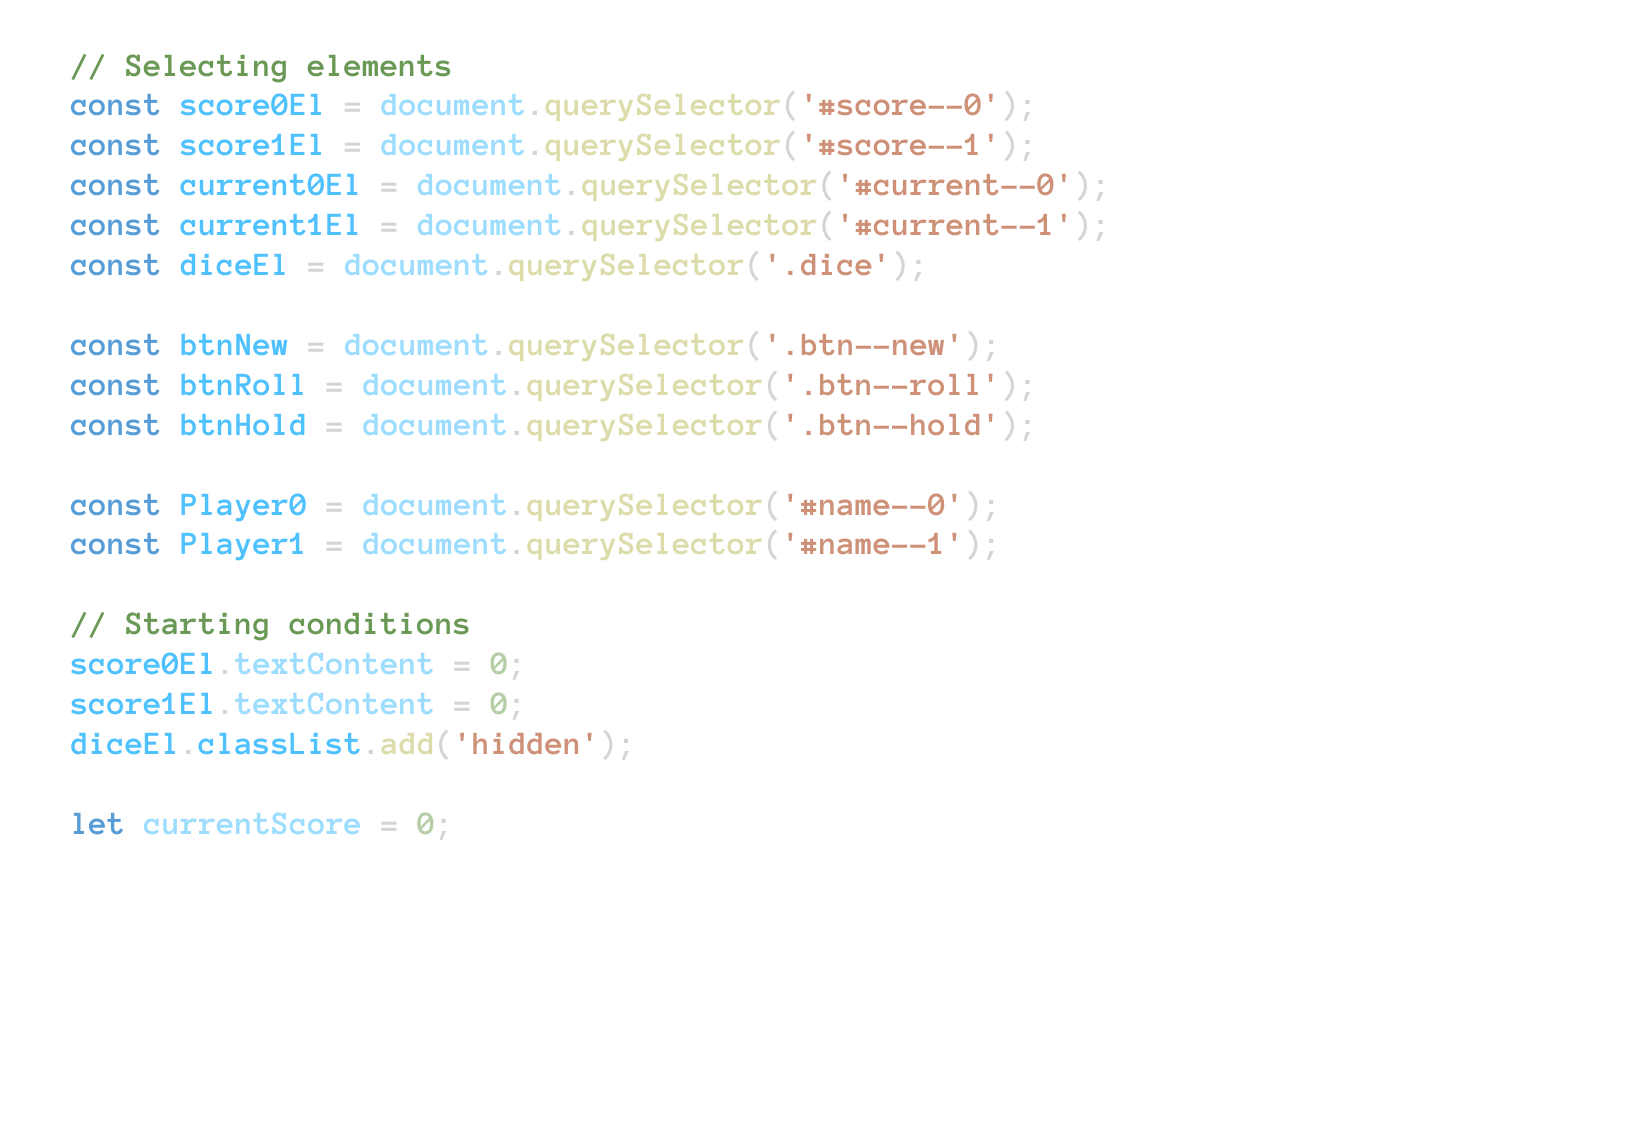

// Selecting elements
const score0El = document.querySelector('#score--0');
const score1El = document.querySelector('#score--1');
const current0El = document.querySelector('#current--0');
const current1El = document.querySelector('#current--1');
const diceEl = document.querySelector('.dice');
const btnNew = document.querySelector('.btn--new');
const btnRoll = document.querySelector('.btn--roll');
const btnHold = document.querySelector('.btn--hold');
const Player0 = document.querySelector('#name--0');
const Player1 = document.querySelector('#name--1');
// Starting conditions
score0El.textContent = 0;
score1El.textContent = 0;
diceEl.classList.add('hidden');
let currentScore = 0;